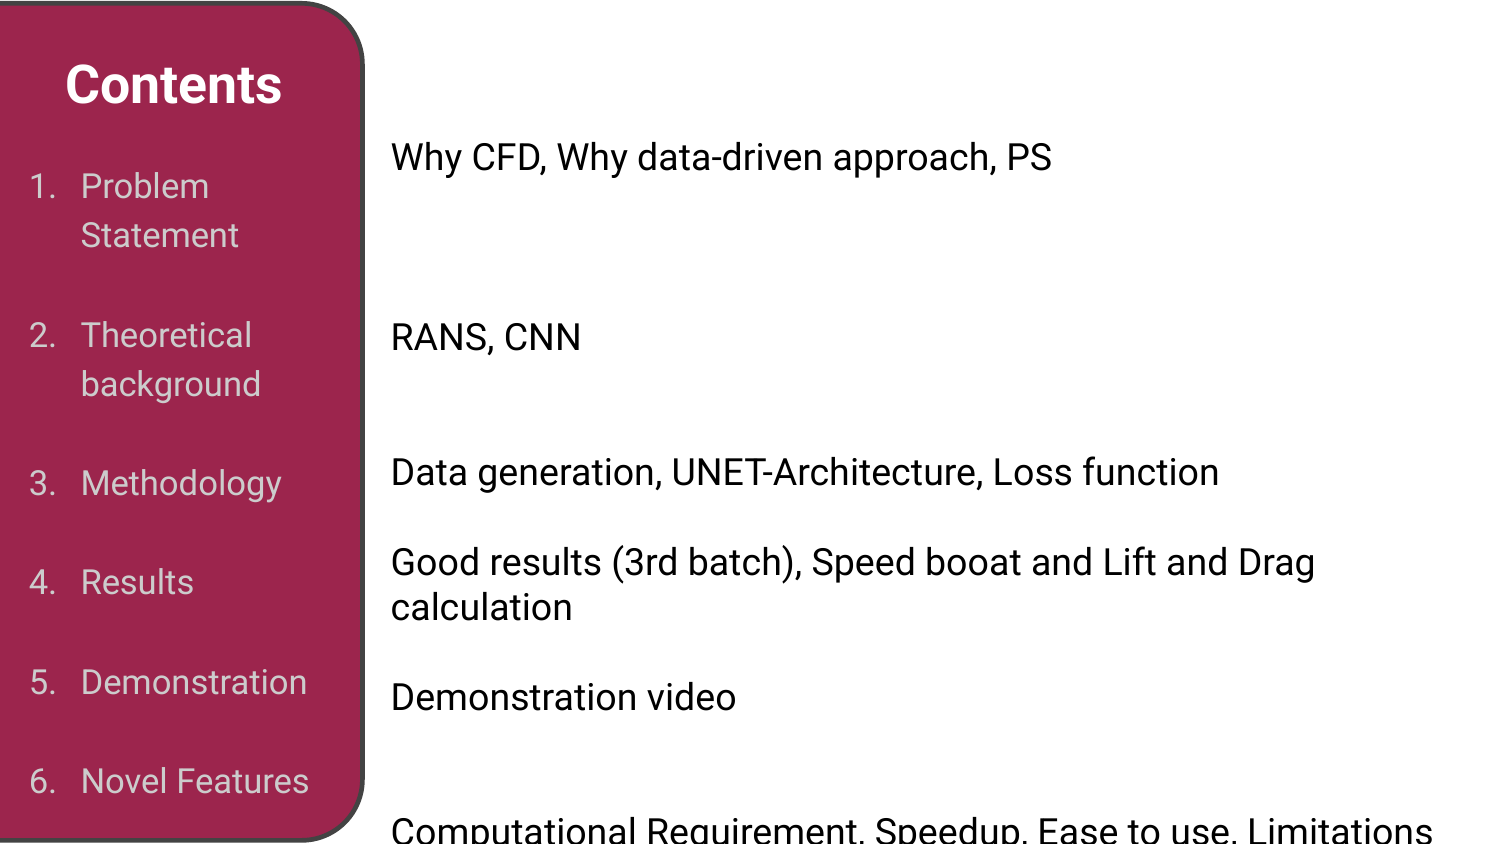

Contents

Problem Statement
Theoretical background
Methodology
Results
Demonstration
Novel Features
Why CFD, Why data-driven approach, PS

RANS, CNN

Data generation, UNET-Architecture, Loss function

Good results (3rd batch), Speed booat and Lift and Drag calculation

Demonstration video

Computational Requirement, Speedup, Ease to use, Limitations